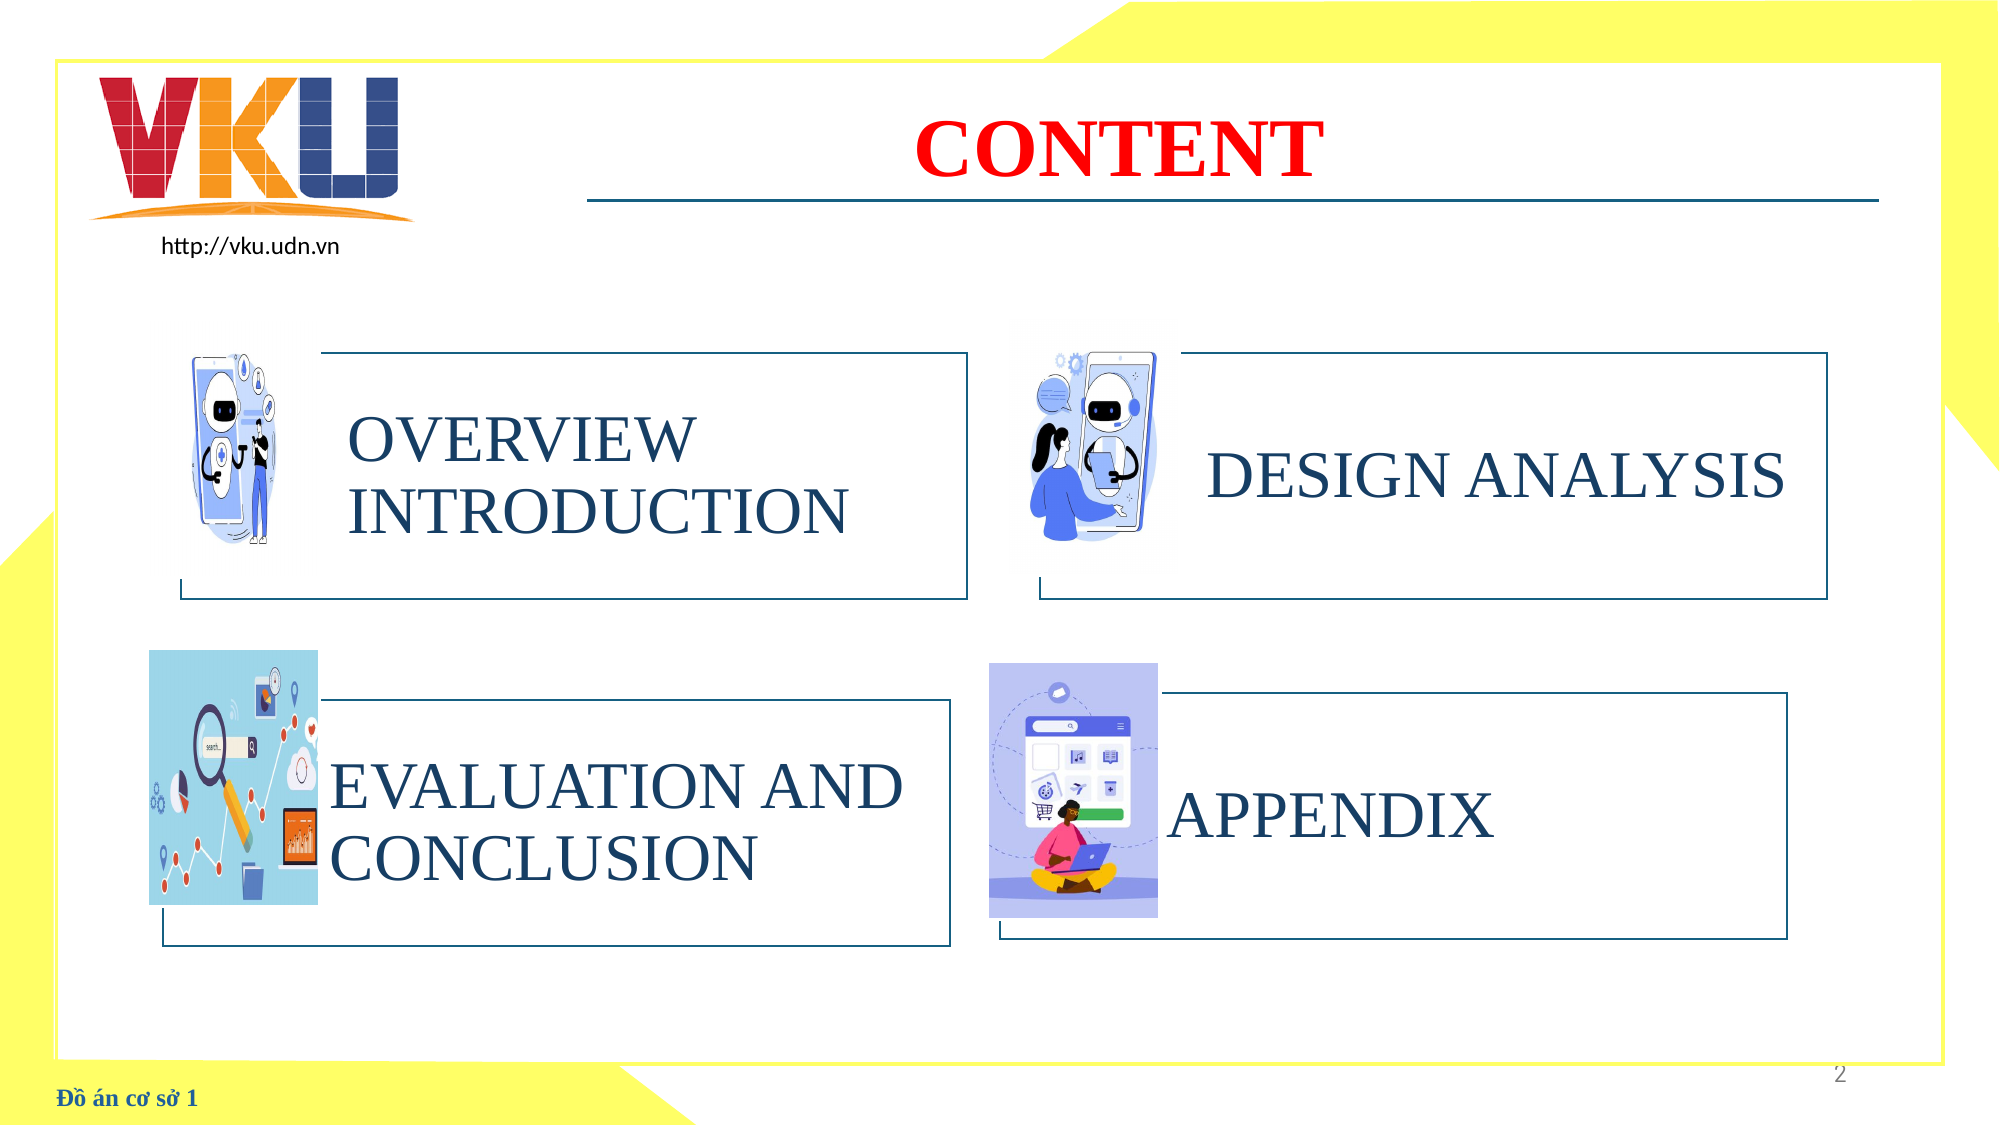

CONTENT
OVERVIEW INTRODUCTION
DESIGN ANALYSIS
EVALUATION AND CONCLUSION
APPENDIX